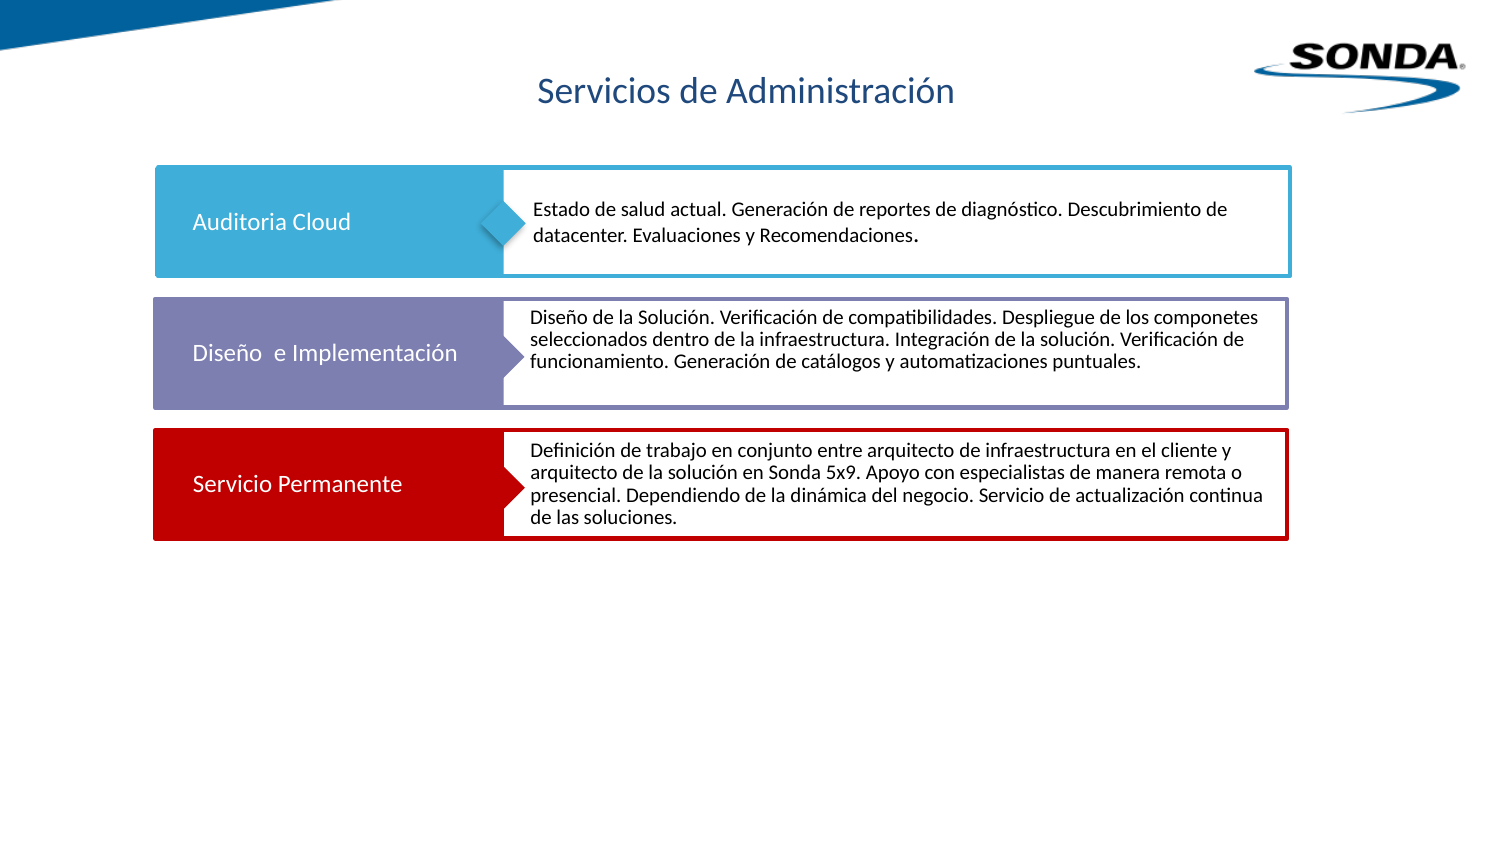

Servicios de Administración
Auditoria Cloud

Estado de salud actual. Generación de reportes de diagnóstico. Descubrimiento de datacenter. Evaluaciones y Recomendaciones.

Diseño de la Solución. Verificación de compatibilidades. Despliegue de los componetes seleccionados dentro de la infraestructura. Integración de la solución. Verificación de funcionamiento. Generación de catálogos y automatizaciones puntuales.

Diseño  e Implementación

Definición de trabajo en conjunto entre arquitecto de infraestructura en el cliente y arquitecto de la solución en Sonda 5x9. Apoyo con especialistas de manera remota o presencial. Dependiendo de la dinámica del negocio. Servicio de actualización continua de las soluciones.
Servicio Permanente